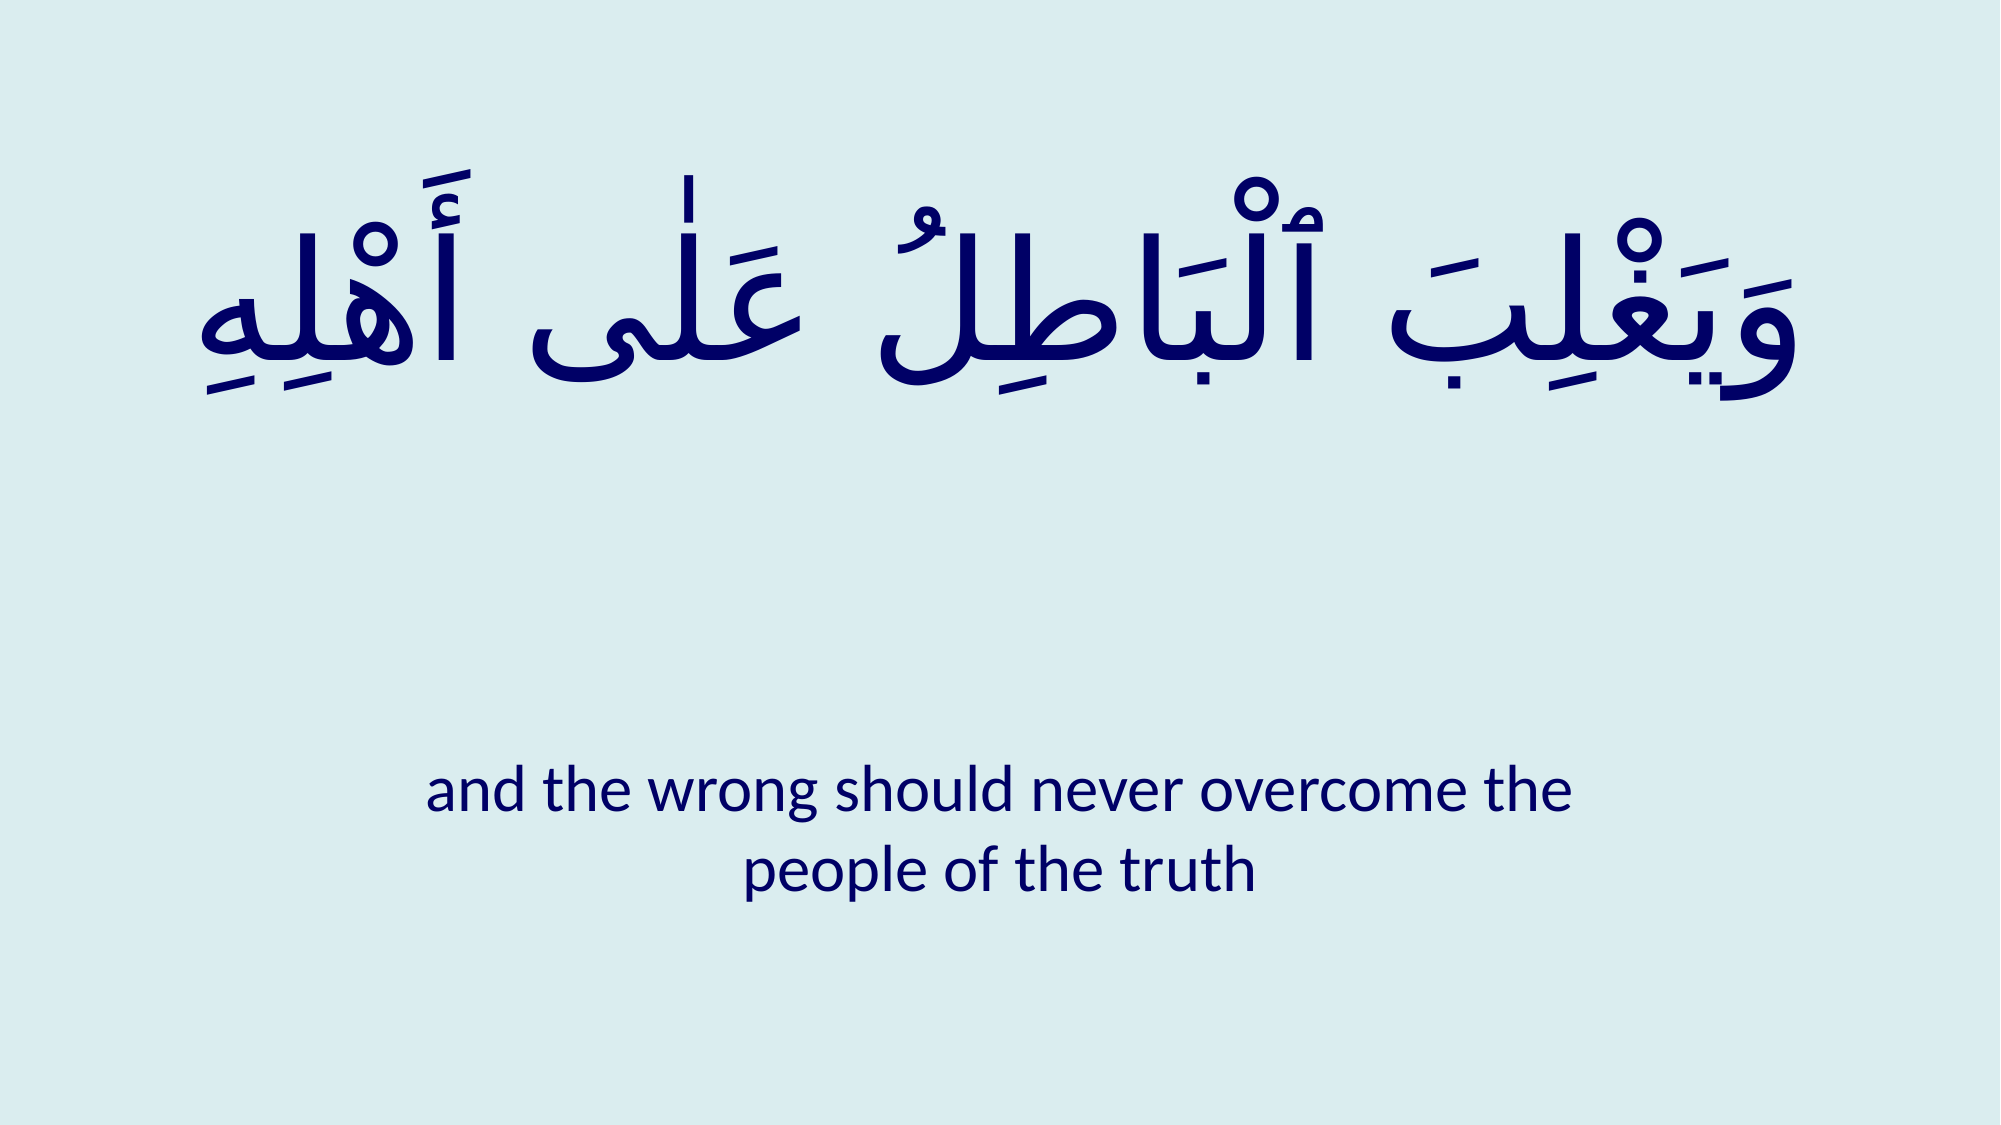

# وَيَغْلِبَ ٱلْبَاطِلُ عَلٰى أَهْلِهِ
and the wrong should never overcome the people of the truth